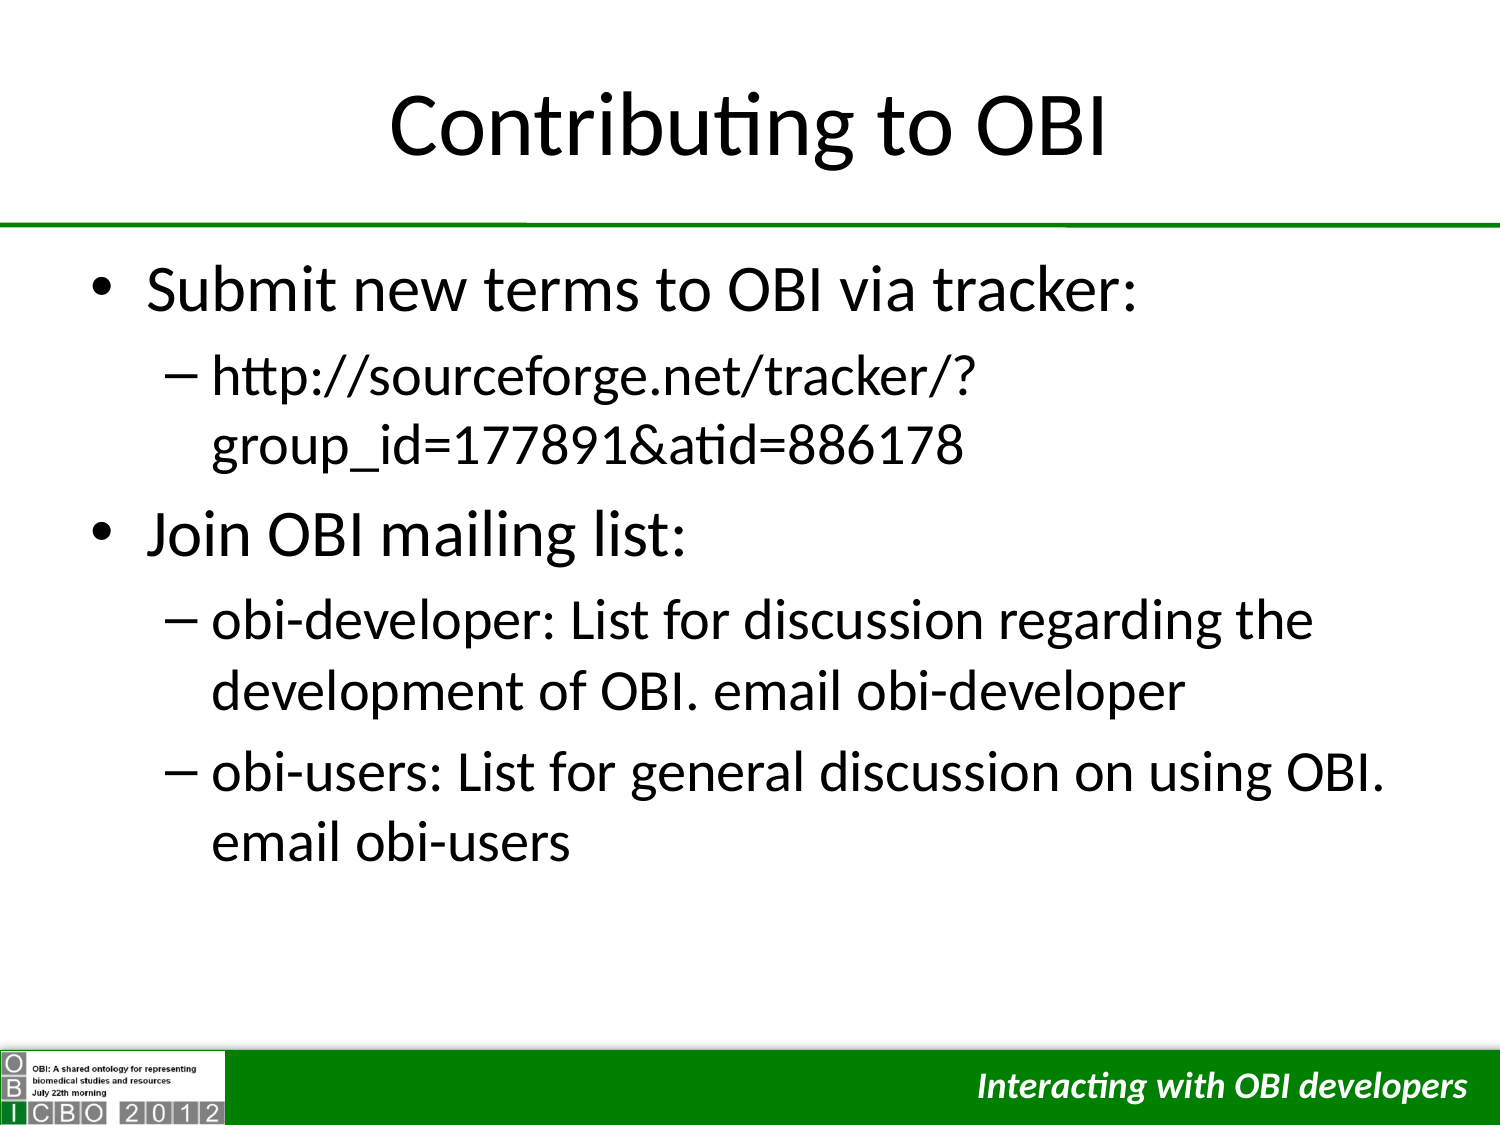

# Contributing to OBI
Submit new terms to OBI via tracker:
http://sourceforge.net/tracker/?group_id=177891&atid=886178
Join OBI mailing list:
obi-developer: List for discussion regarding the development of OBI. email obi-developer
obi-users: List for general discussion on using OBI. email obi-users

Interacting with OBI developers